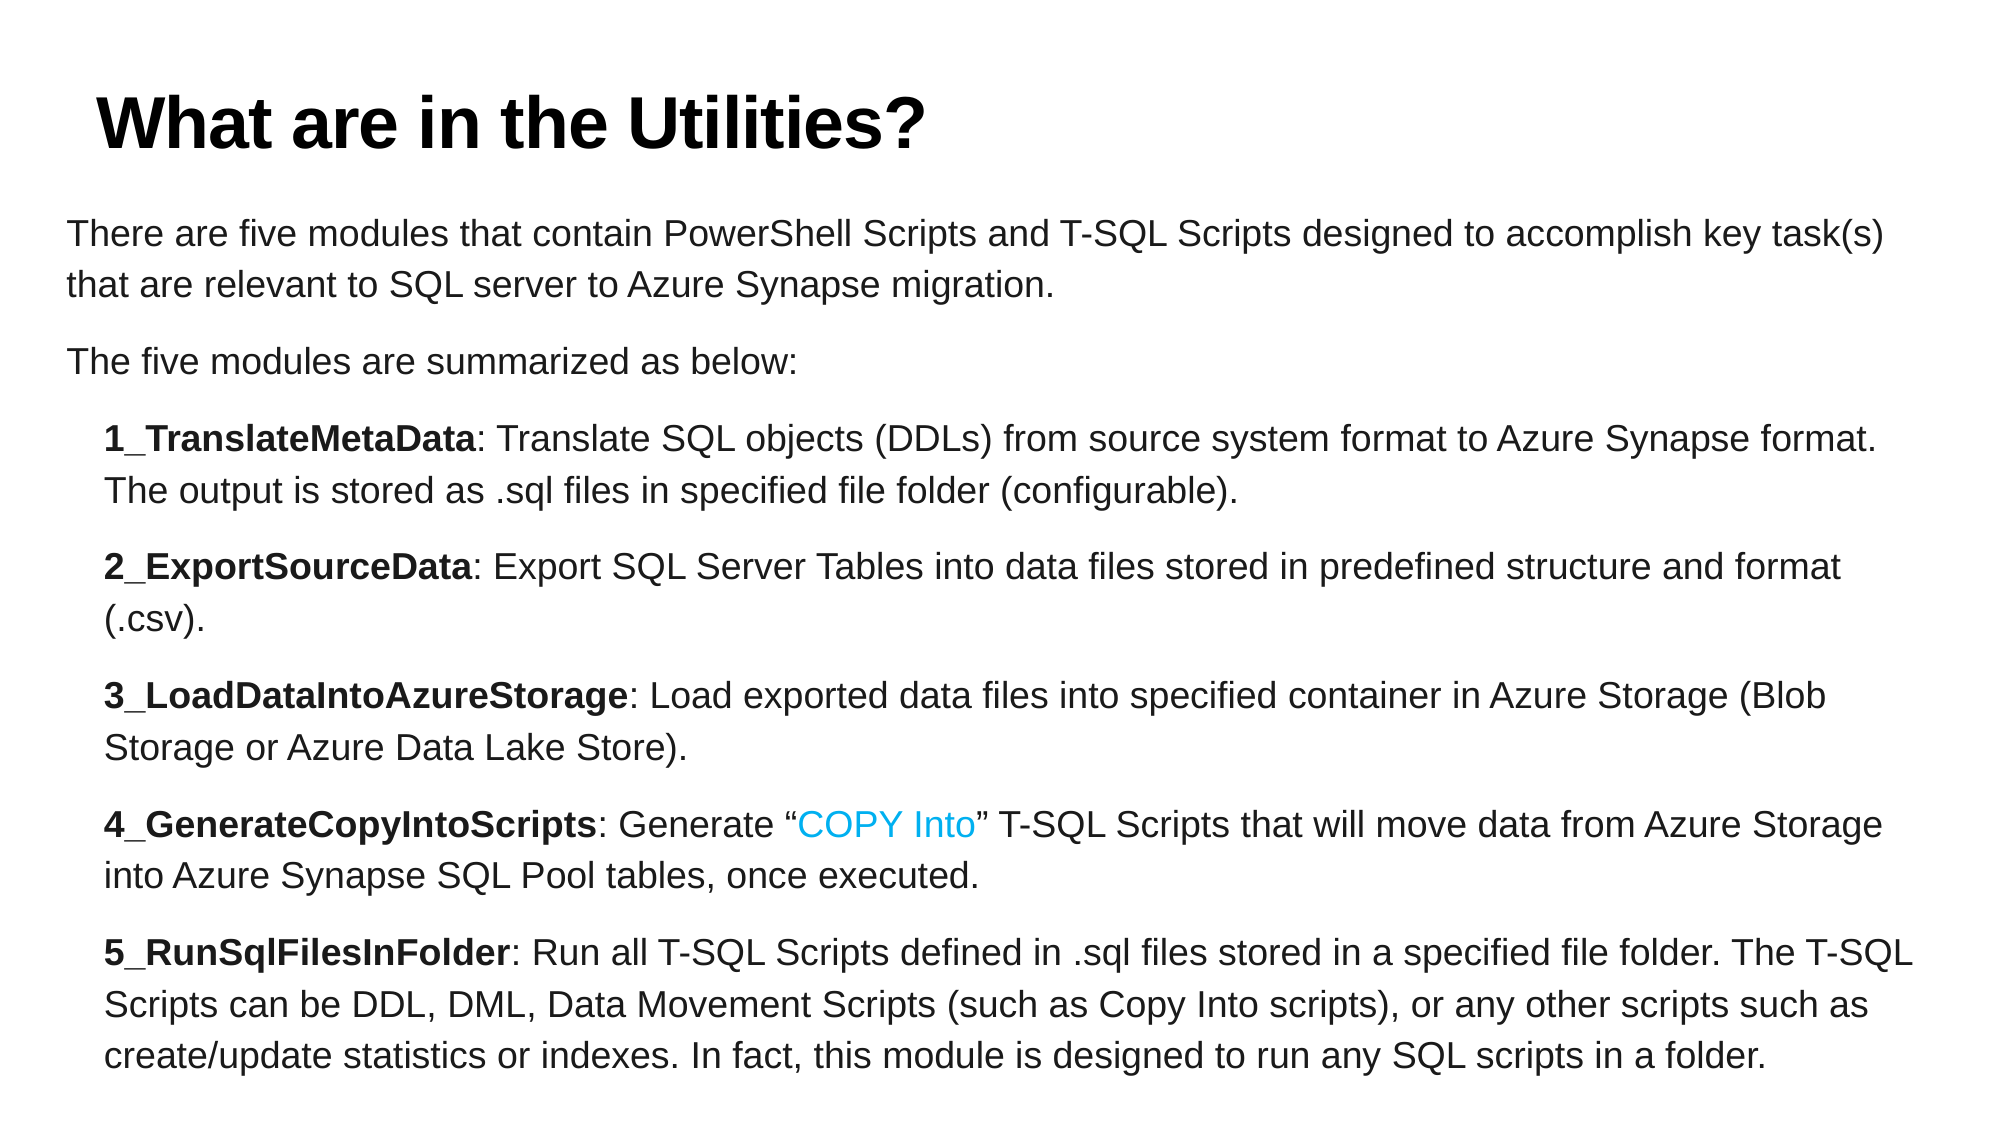

# What are in the Utilities?
There are five modules that contain PowerShell Scripts and T-SQL Scripts designed to accomplish key task(s) that are relevant to SQL server to Azure Synapse migration.
The five modules are summarized as below:
1_TranslateMetaData: Translate SQL objects (DDLs) from source system format to Azure Synapse format. The output is stored as .sql files in specified file folder (configurable).
2_ExportSourceData: Export SQL Server Tables into data files stored in predefined structure and format (.csv).
3_LoadDataIntoAzureStorage: Load exported data files into specified container in Azure Storage (Blob Storage or Azure Data Lake Store).
4_GenerateCopyIntoScripts: Generate “COPY Into” T-SQL Scripts that will move data from Azure Storage into Azure Synapse SQL Pool tables, once executed.
5_RunSqlFilesInFolder: Run all T-SQL Scripts defined in .sql files stored in a specified file folder. The T-SQL Scripts can be DDL, DML, Data Movement Scripts (such as Copy Into scripts), or any other scripts such as create/update statistics or indexes. In fact, this module is designed to run any SQL scripts in a folder.

Increase scale by establishing partnerships and collaboration with GBB, CSU, SIs, etc.